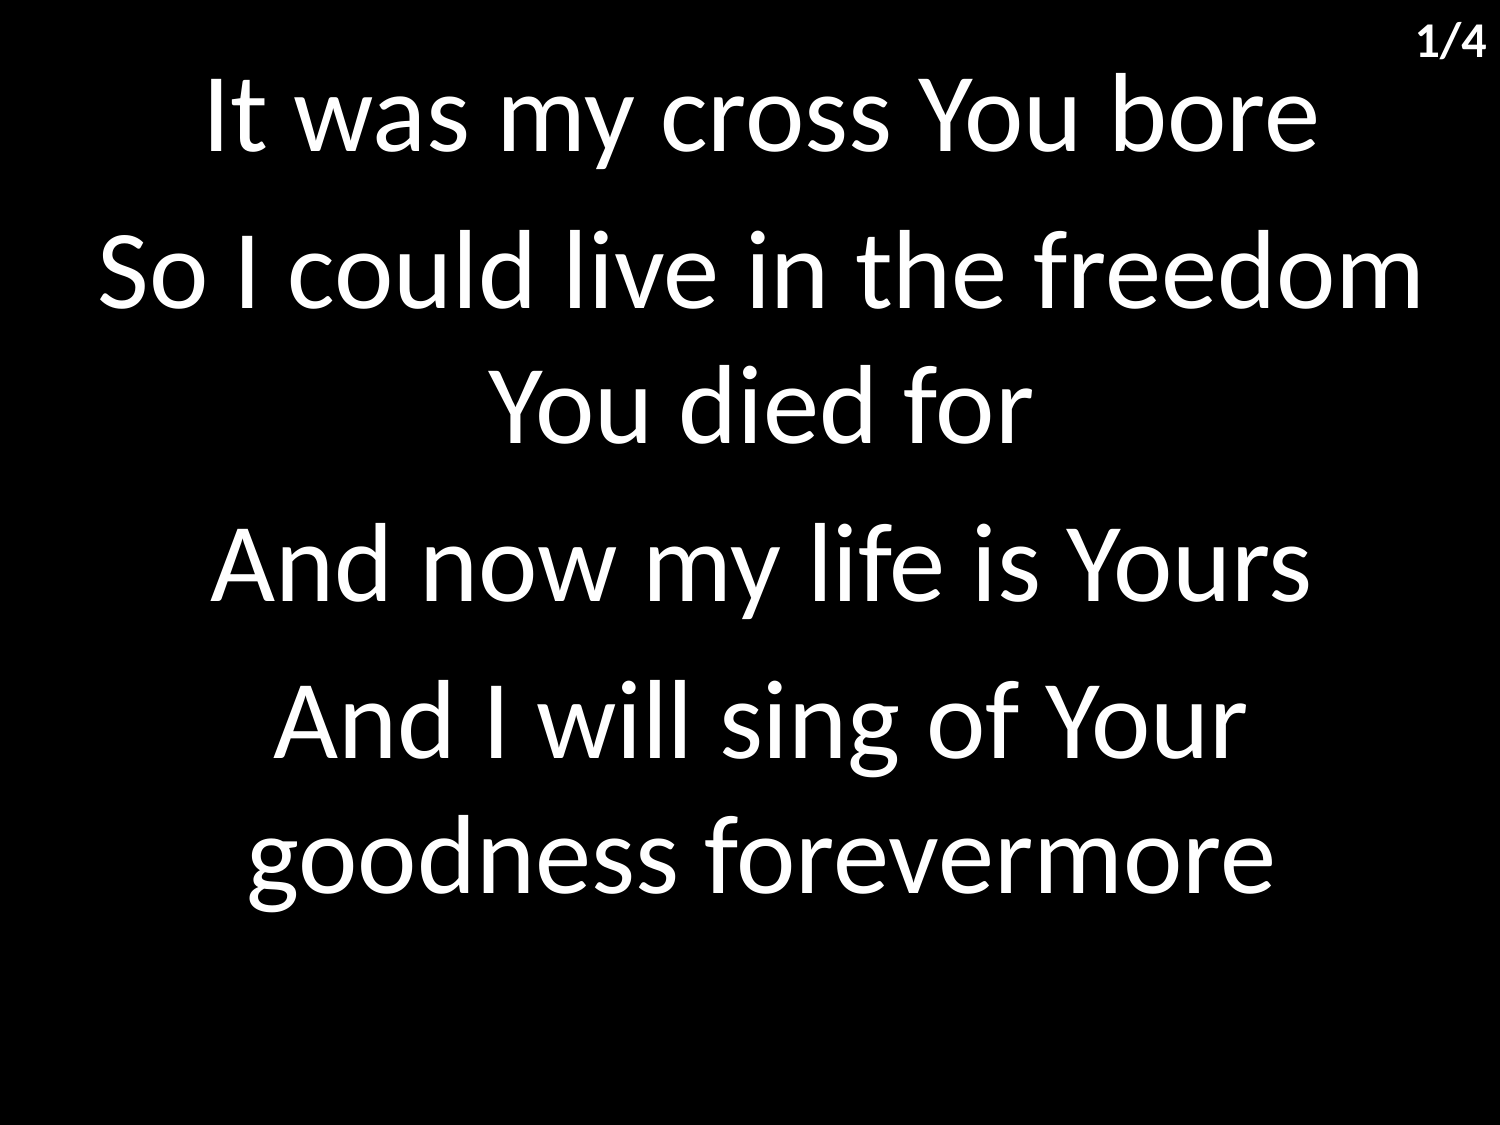

1/4
It was my cross You bore
So I could live in the freedom You died for
And now my life is Yours
And I will sing of Your goodness forevermore